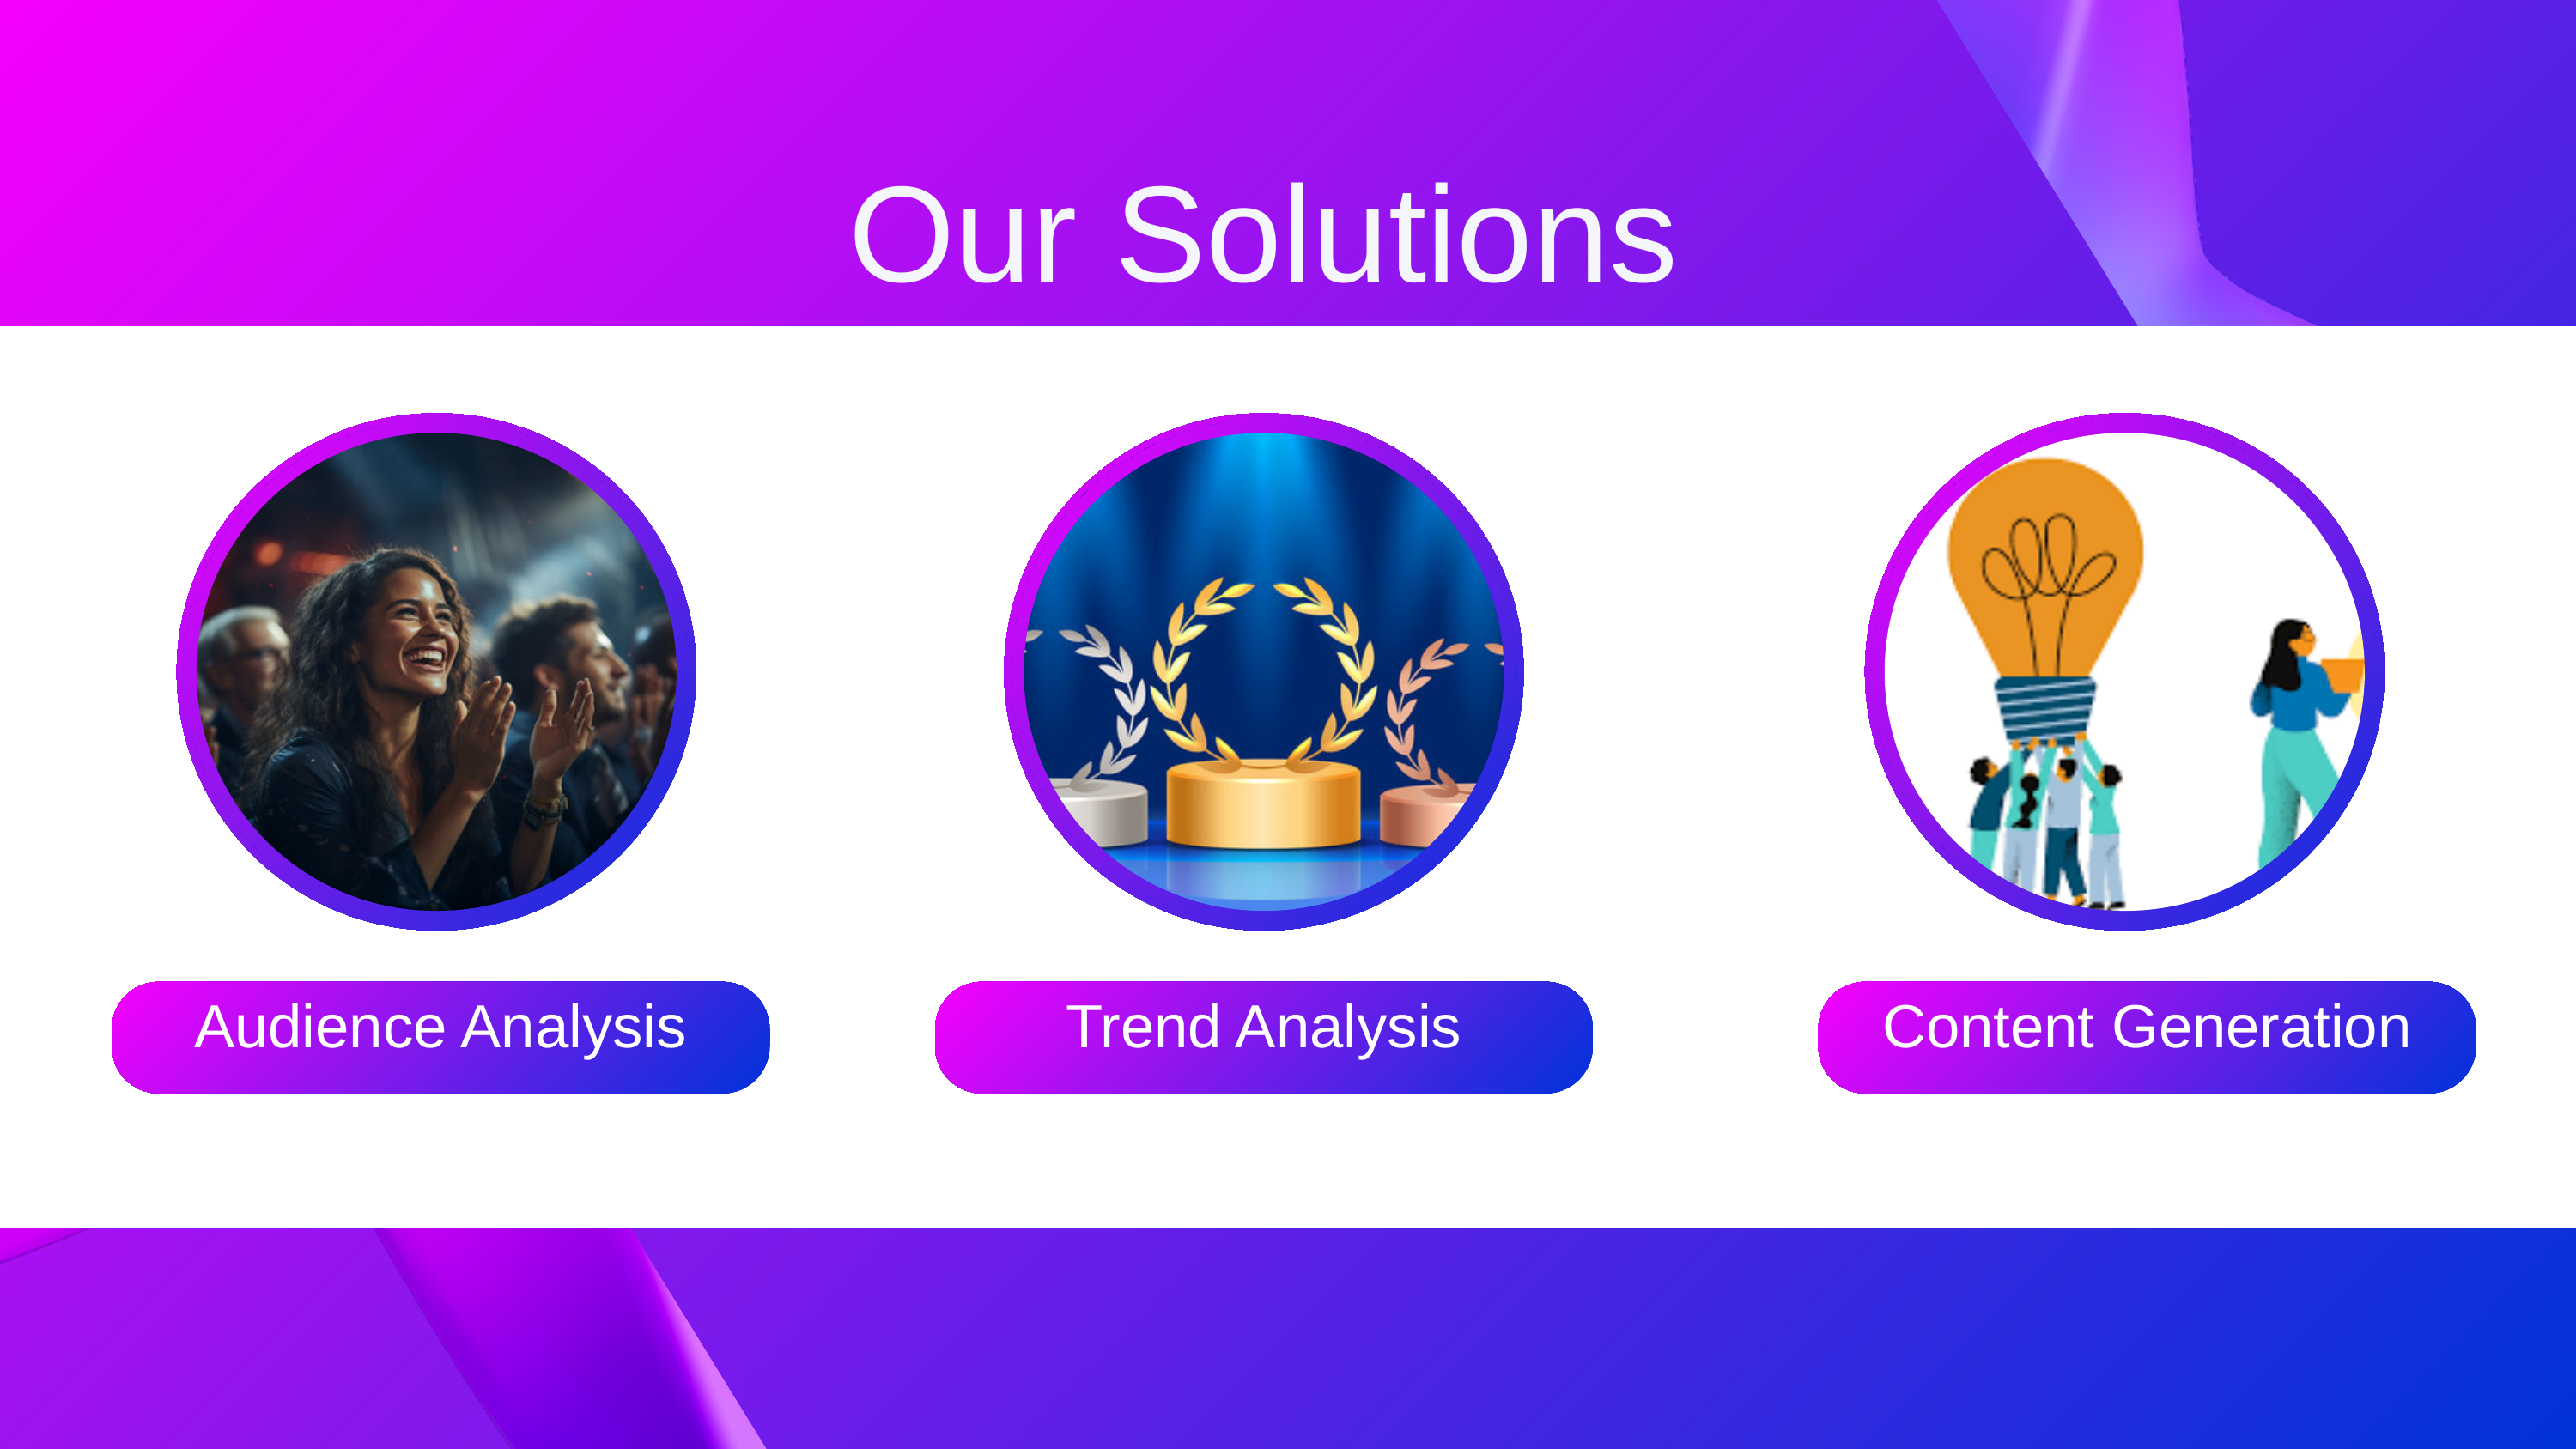

Our Solutions

Audience Analysis

Trend Analysis

Content Generation